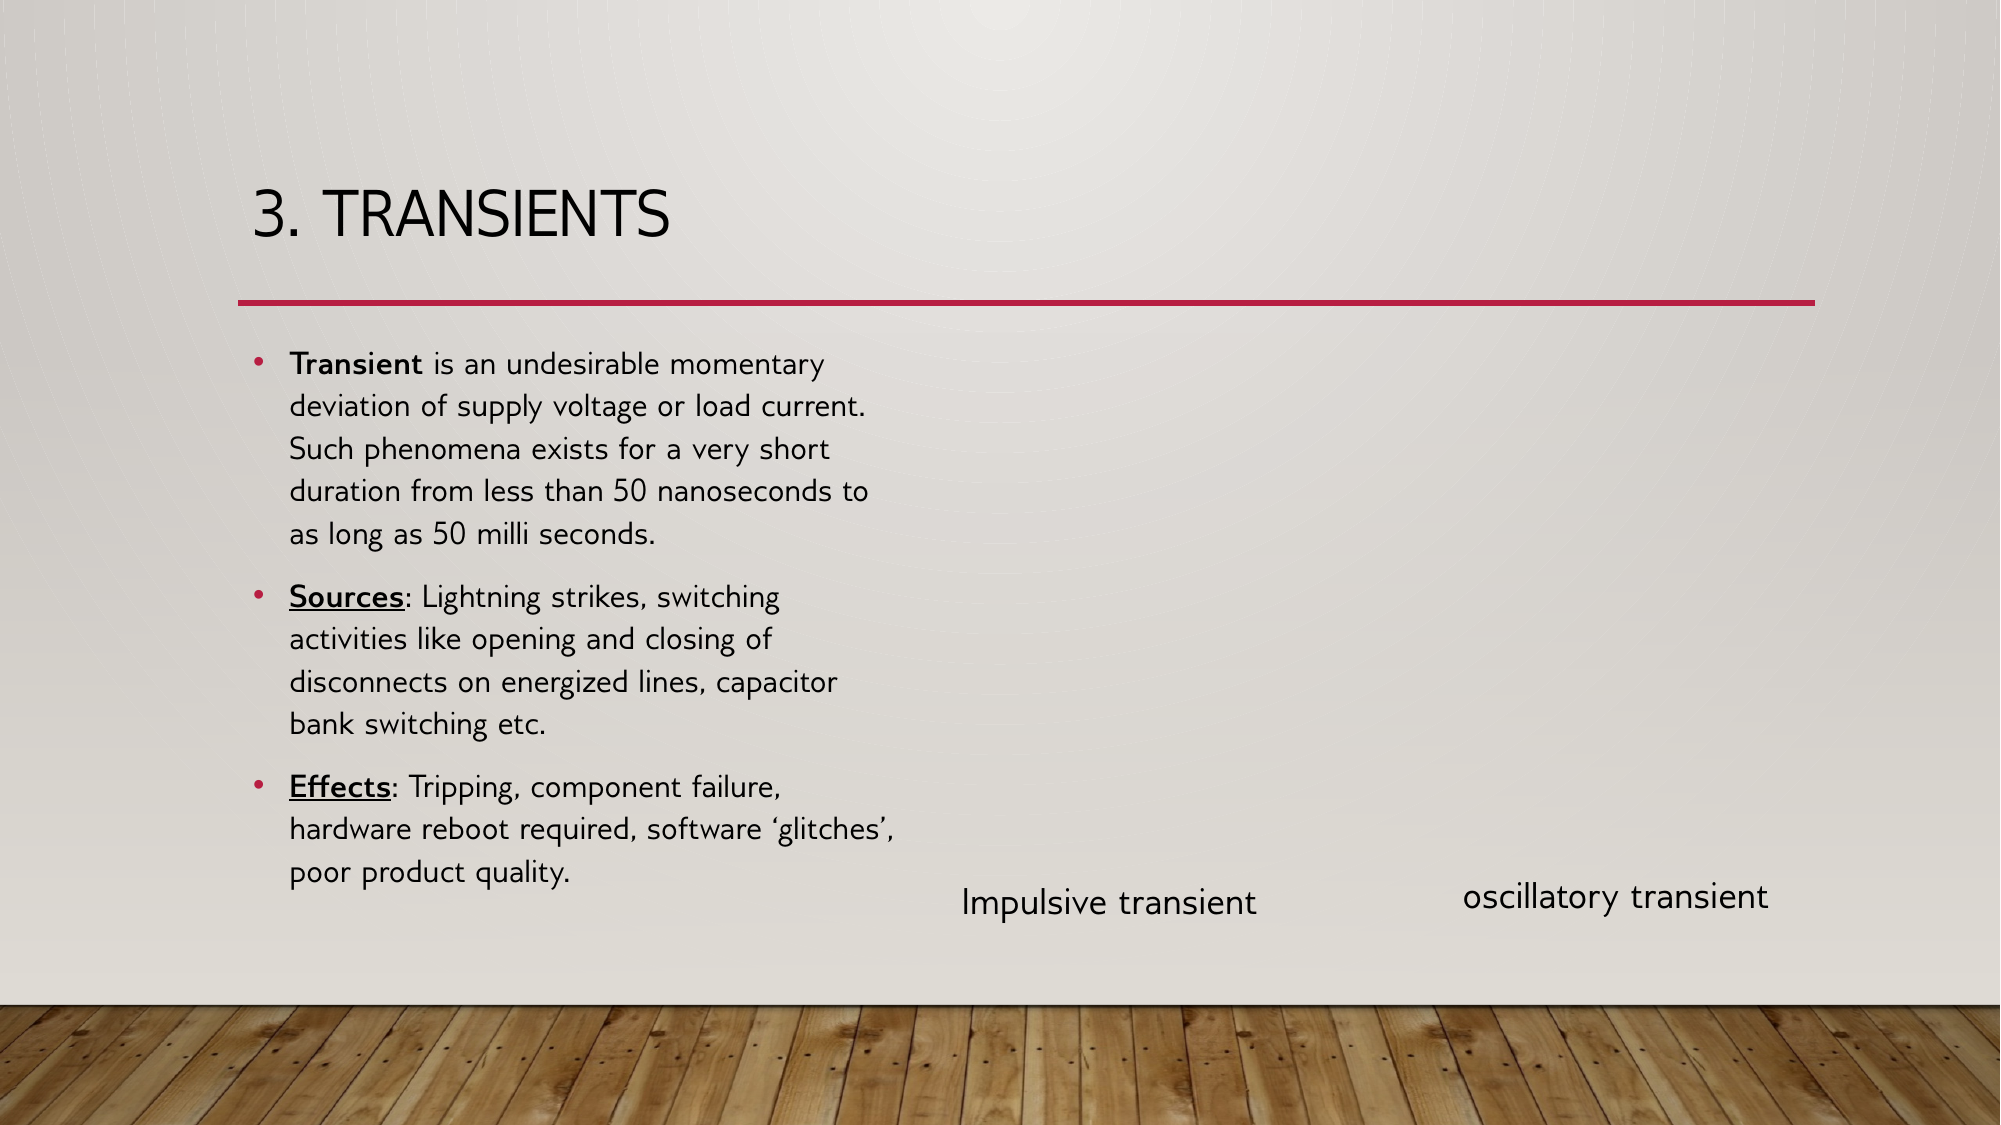

3. TRANSIENTS
Transient is an undesirable momentary deviation of supply voltage or load current. Such phenomena exists for a very short duration from less than 50 nanoseconds to as long as 50 milli seconds.
Sources: Lightning strikes, switching activities like opening and closing of disconnects on energized lines, capacitor bank switching etc.
Effects: Tripping, component failure, hardware reboot required, software ‘glitches’, poor product quality.
oscillatory transient
Impulsive transient